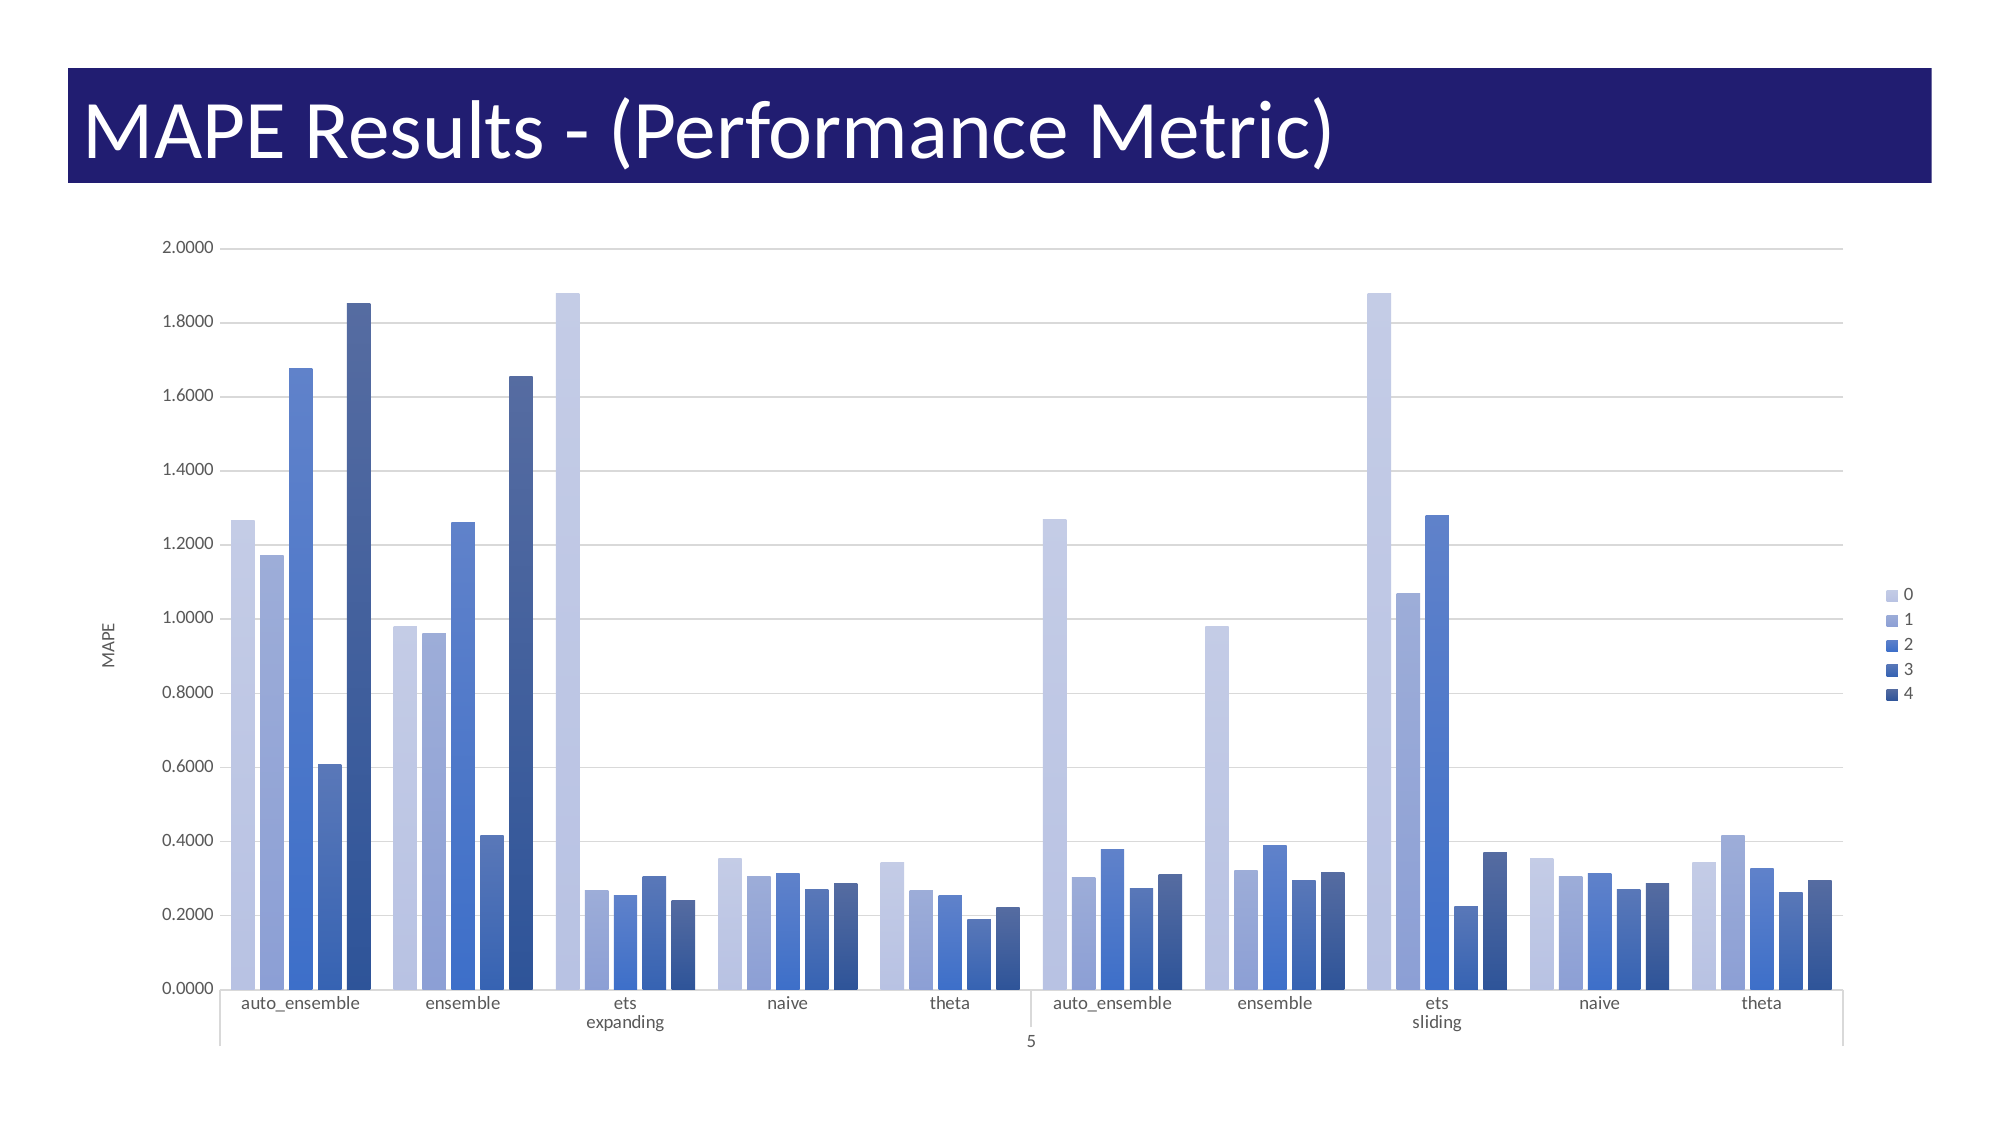

MAPE Results - (Performance Metric)

### Chart

| Category | 0 | 1 | 2 | 3 | 4 |
|---|---|---|---|---|---|
| auto_ensemble | 1.267860019 | 1.1720865607 | 1.6782427181 | 0.6069588053 | 1.8535987421 |
| ensemble | 0.9804009733 | 0.961148229 | 1.2610799444 | 0.4171995905 | 1.6563569301 |
| ets | 1.8801838086 | 0.2666815607 | 0.2538143577 | 0.3056148907 | 0.241734082 |
| naive | 0.3544321406 | 0.3063803623 | 0.3145271052 | 0.2710908106 | 0.2859322954 |
| theta | 0.3420197213 | 0.2684168835 | 0.2534394246 | 0.1887916766 | 0.2219102512 |
| auto_ensemble | 1.2701464237 | 0.3024756022 | 0.3792982949 | 0.2741267058 | 0.311354394 |
| ensemble | 0.9804009733 | 0.3223672215 | 0.3883381154 | 0.2952367734 | 0.3158209721 |
| ets | 1.8801838086 | 1.0694730294 | 1.2809794479 | 0.2251656302 | 0.3692555754 |
| naive | 0.3544321406 | 0.3063803623 | 0.3145271052 | 0.2710908106 | 0.2859322954 |
| theta | 0.3420197213 | 0.41701432 | 0.3267016683 | 0.2618742779 | 0.2937713399 |